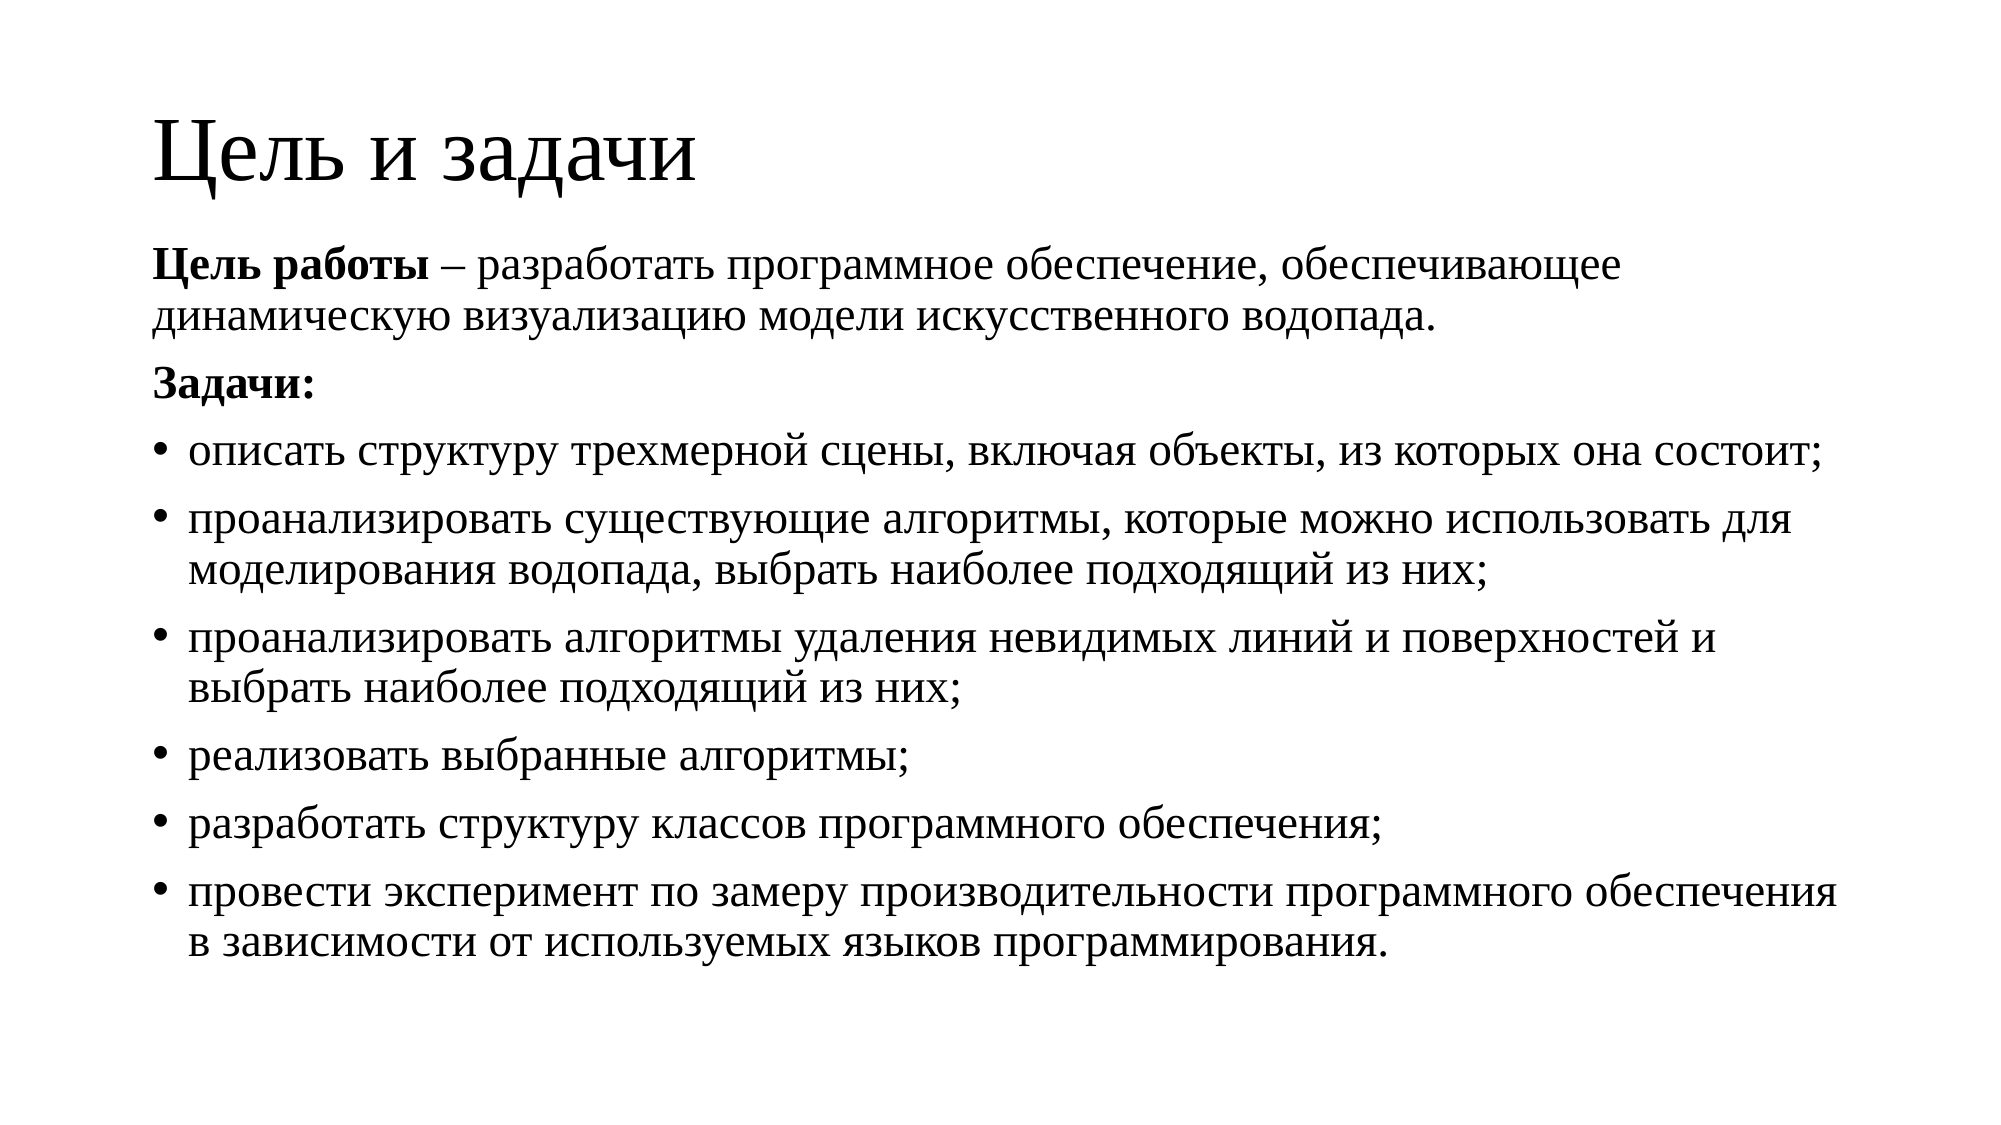

# Цель и задачи
Цель работы – разработать программное обеспечение, обеспечивающее динамическую визуализацию модели искусственного водопада.
Задачи:
описать структуру трехмерной сцены, включая объекты, из которых она состоит;
проанализировать существующие алгоритмы, которые можно использовать для моделирования водопада, выбрать наиболее подходящий из них;
проанализировать алгоритмы удаления невидимых линий и поверхностей и выбрать наиболее подходящий из них;
реализовать выбранные алгоритмы;
разработать структуру классов программного обеспечения;
провести эксперимент по замеру производительности программного обеспечения в зависимости от используемых языков программирования.